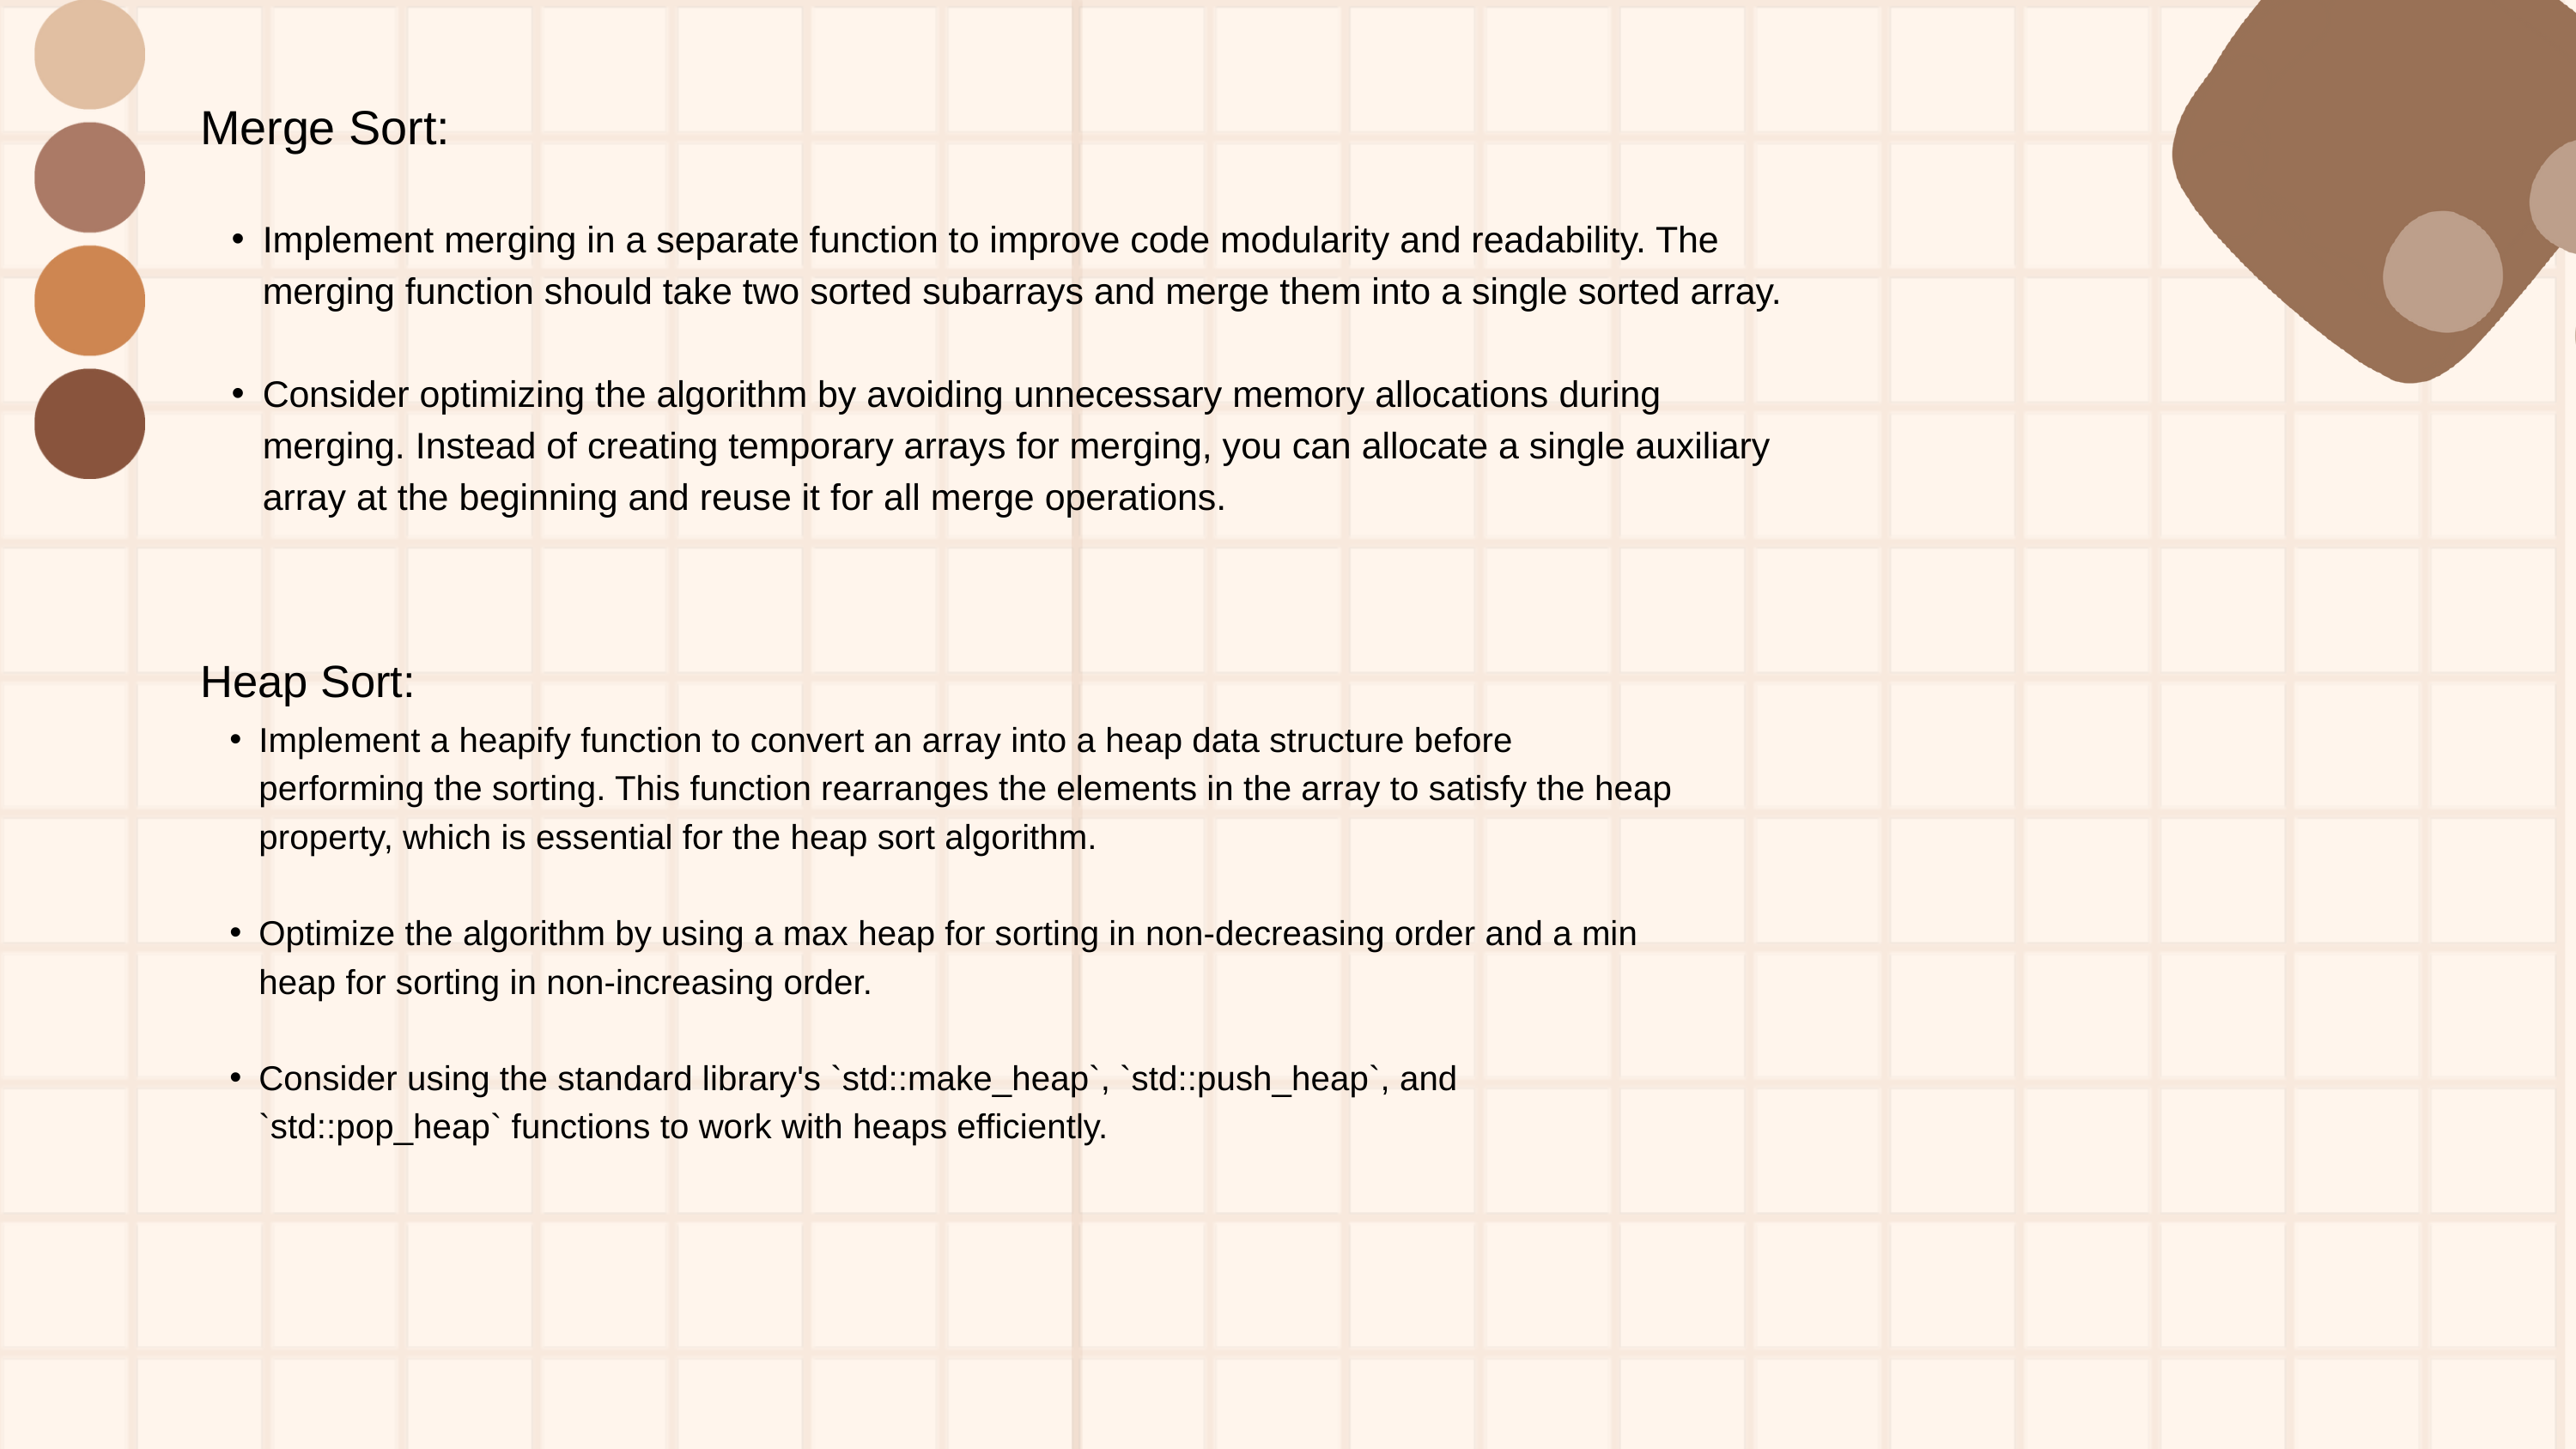

Merge Sort:
Implement merging in a separate function to improve code modularity and readability. The merging function should take two sorted subarrays and merge them into a single sorted array.

Consider optimizing the algorithm by avoiding unnecessary memory allocations during merging. Instead of creating temporary arrays for merging, you can allocate a single auxiliary array at the beginning and reuse it for all merge operations.
Heap Sort:
Implement a heapify function to convert an array into a heap data structure before performing the sorting. This function rearranges the elements in the array to satisfy the heap property, which is essential for the heap sort algorithm.

Optimize the algorithm by using a max heap for sorting in non-decreasing order and a min heap for sorting in non-increasing order.

Consider using the standard library's `std::make_heap`, `std::push_heap`, and `std::pop_heap` functions to work with heaps efficiently.